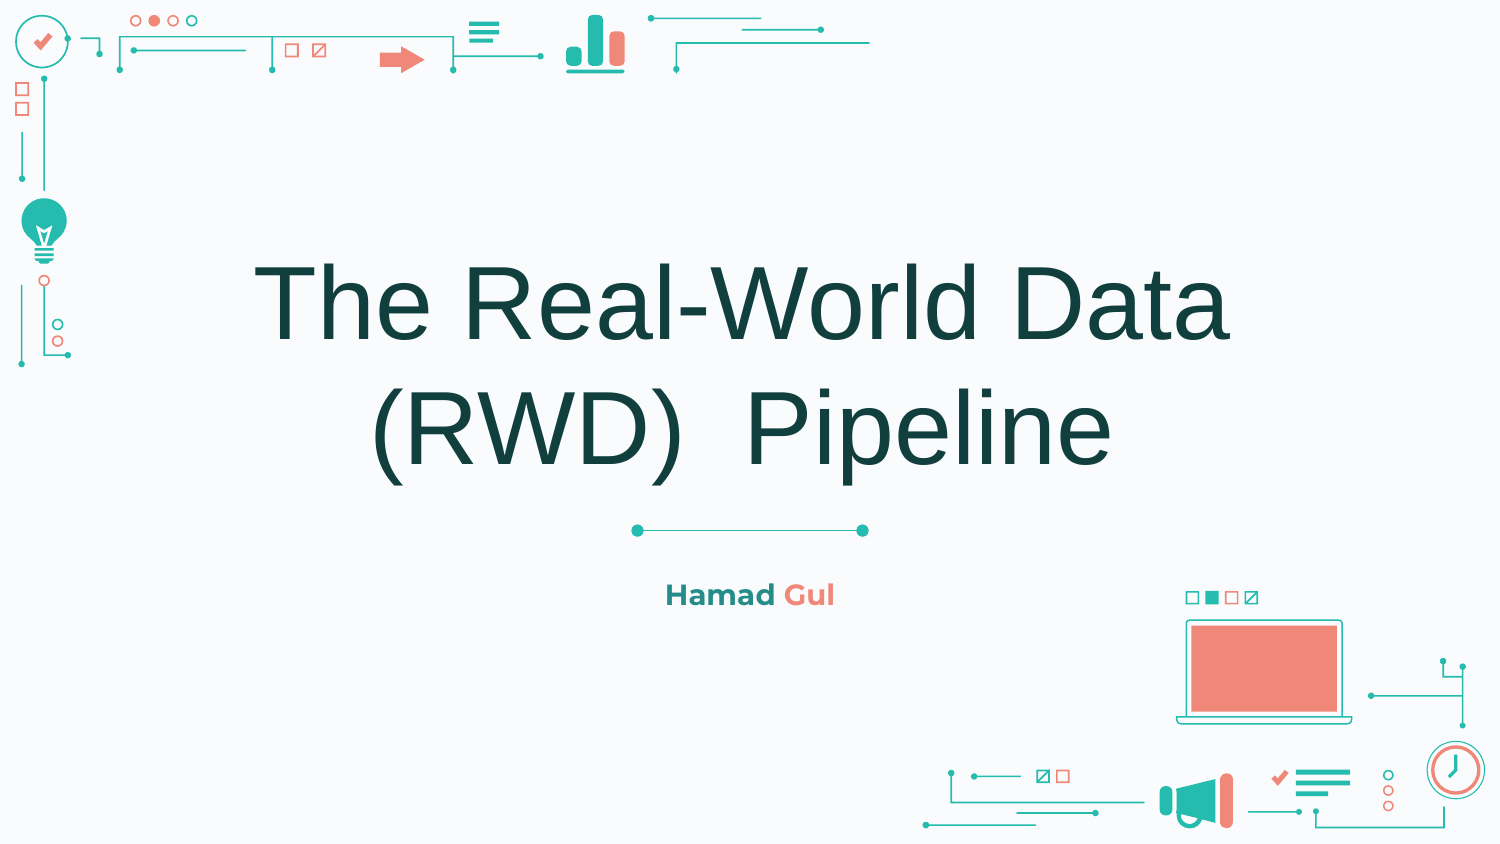

# The Real-World Data (RWD)  Pipeline
Hamad Gul